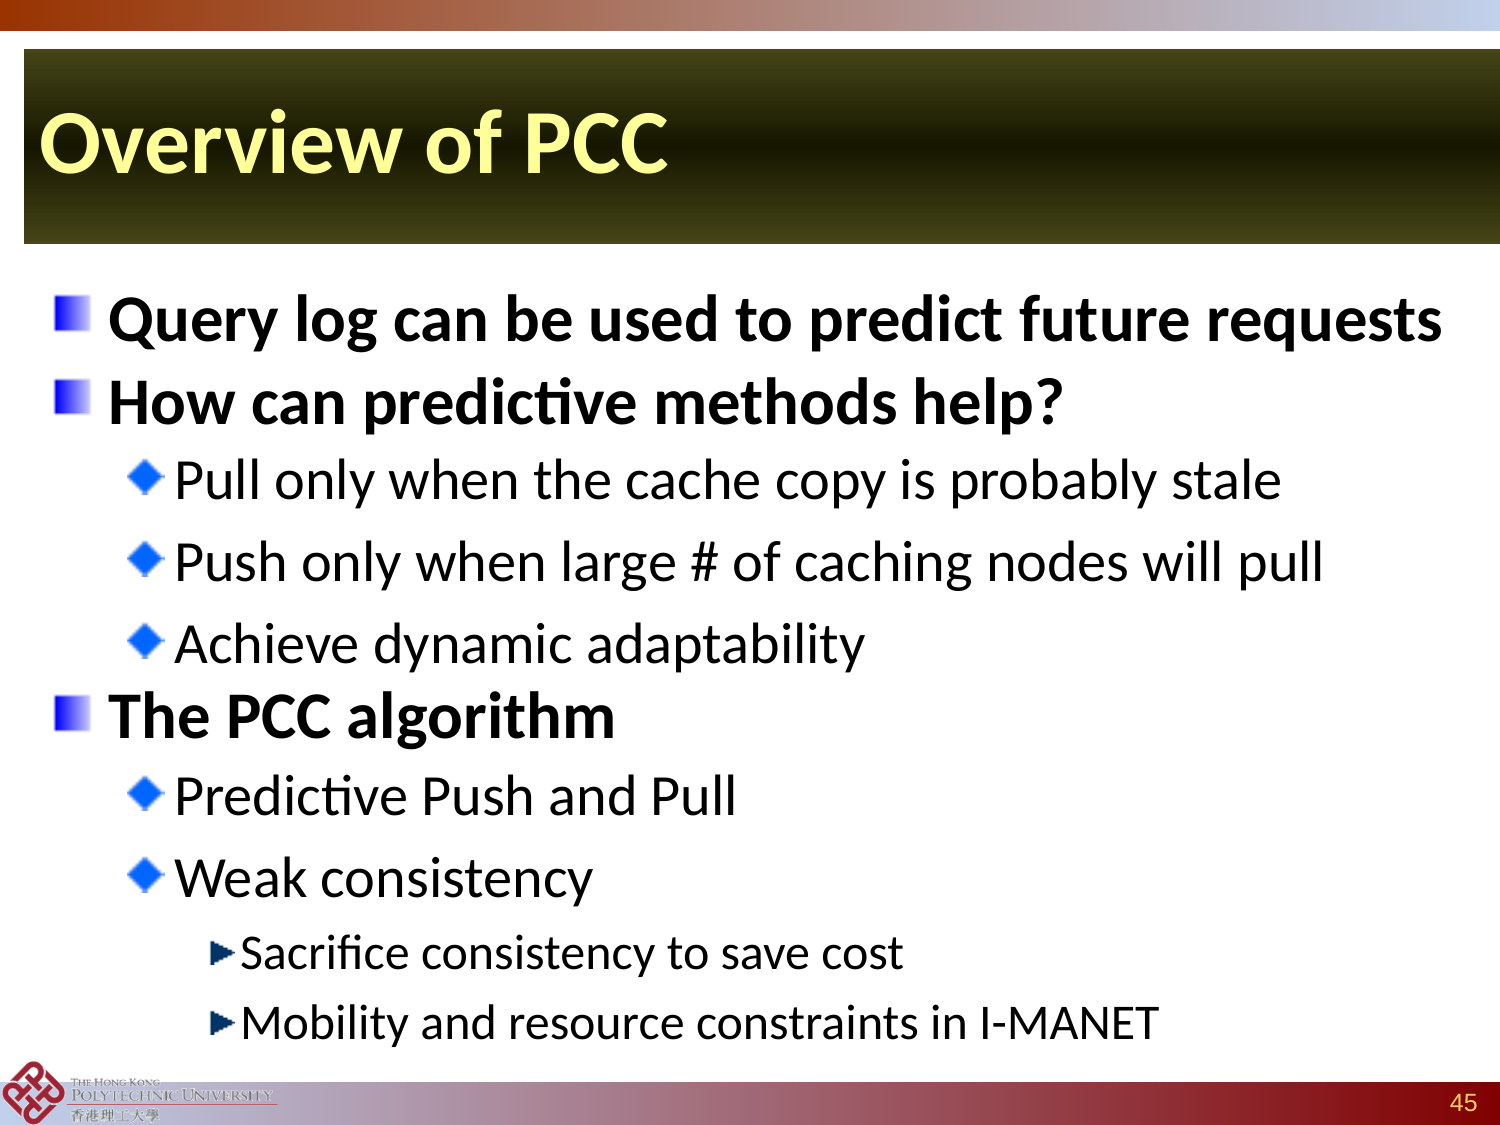

Overview of PCC
Query log can be used to predict future requests
How can predictive methods help?
Pull only when the cache copy is probably stale
Push only when large # of caching nodes will pull
Achieve dynamic adaptability
The PCC algorithm
Predictive Push and Pull
Weak consistency
Sacrifice consistency to save cost
Mobility and resource constraints in I-MANET